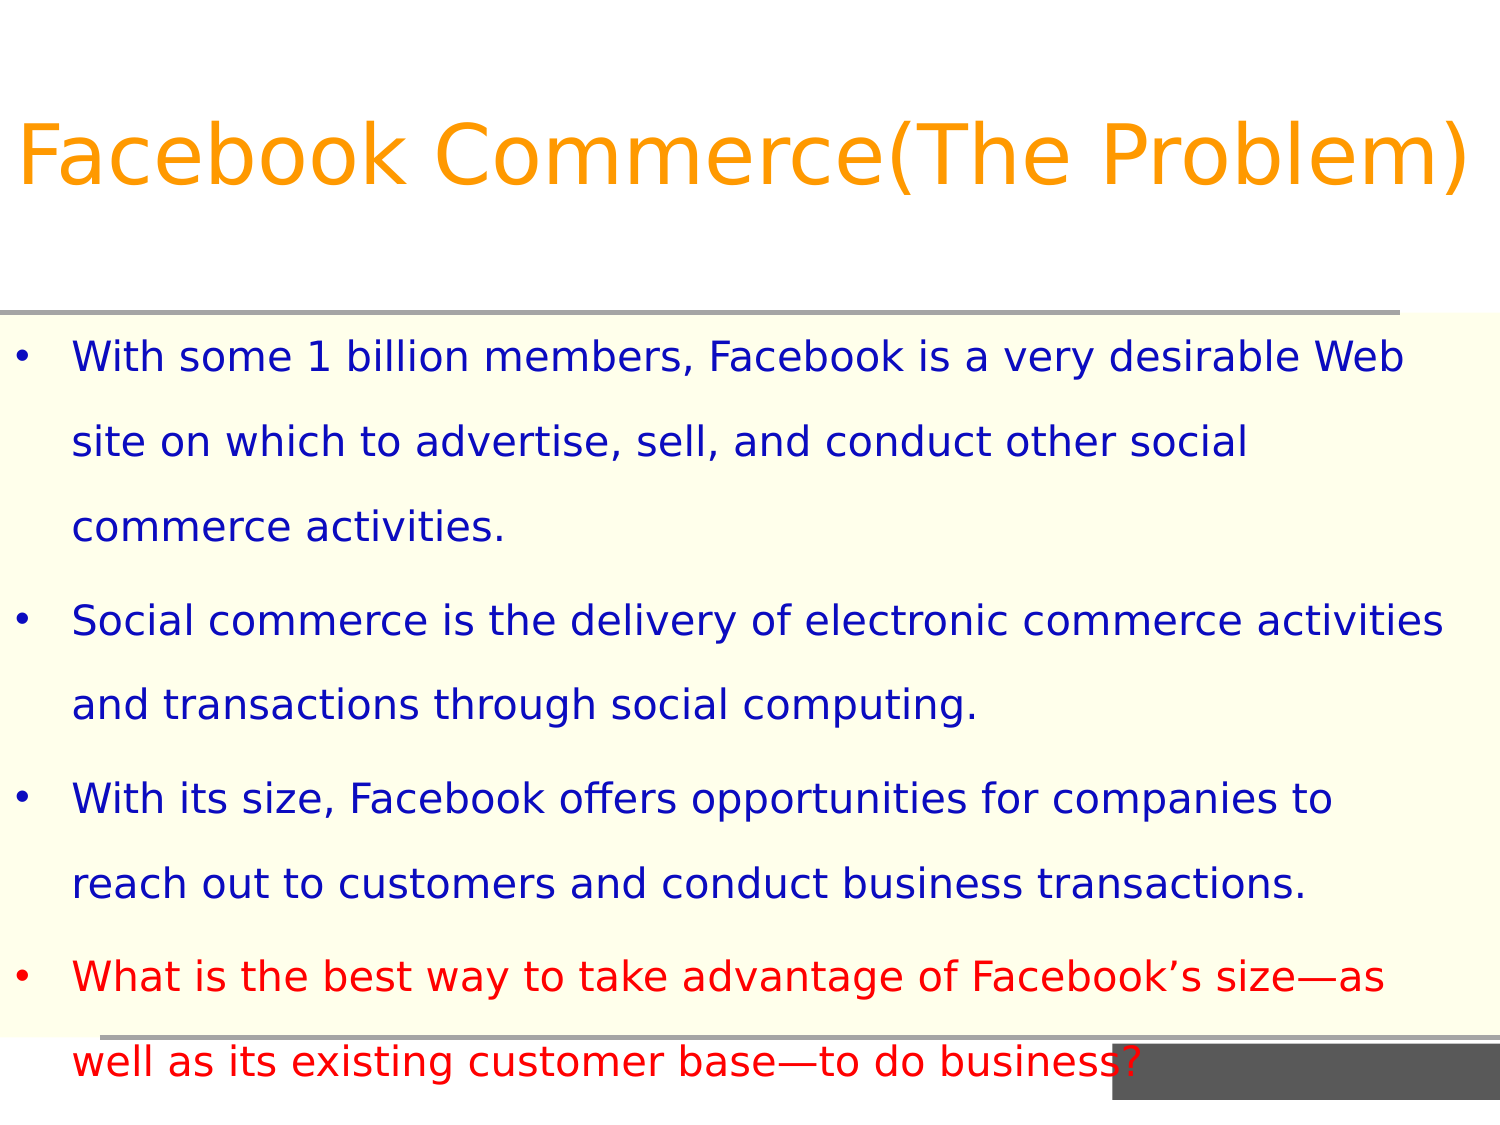

Facebook Commerce(The Problem)
With some 1 billion members, Facebook is a very desirable Web site on which to advertise, sell, and conduct other social commerce activities.
Social commerce is the delivery of electronic commerce activities and transactions through social computing.
With its size, Facebook offers opportunities for companies to reach out to customers and conduct business transactions.
What is the best way to take advantage of Facebook’s size—as well as its existing customer base—to do business?